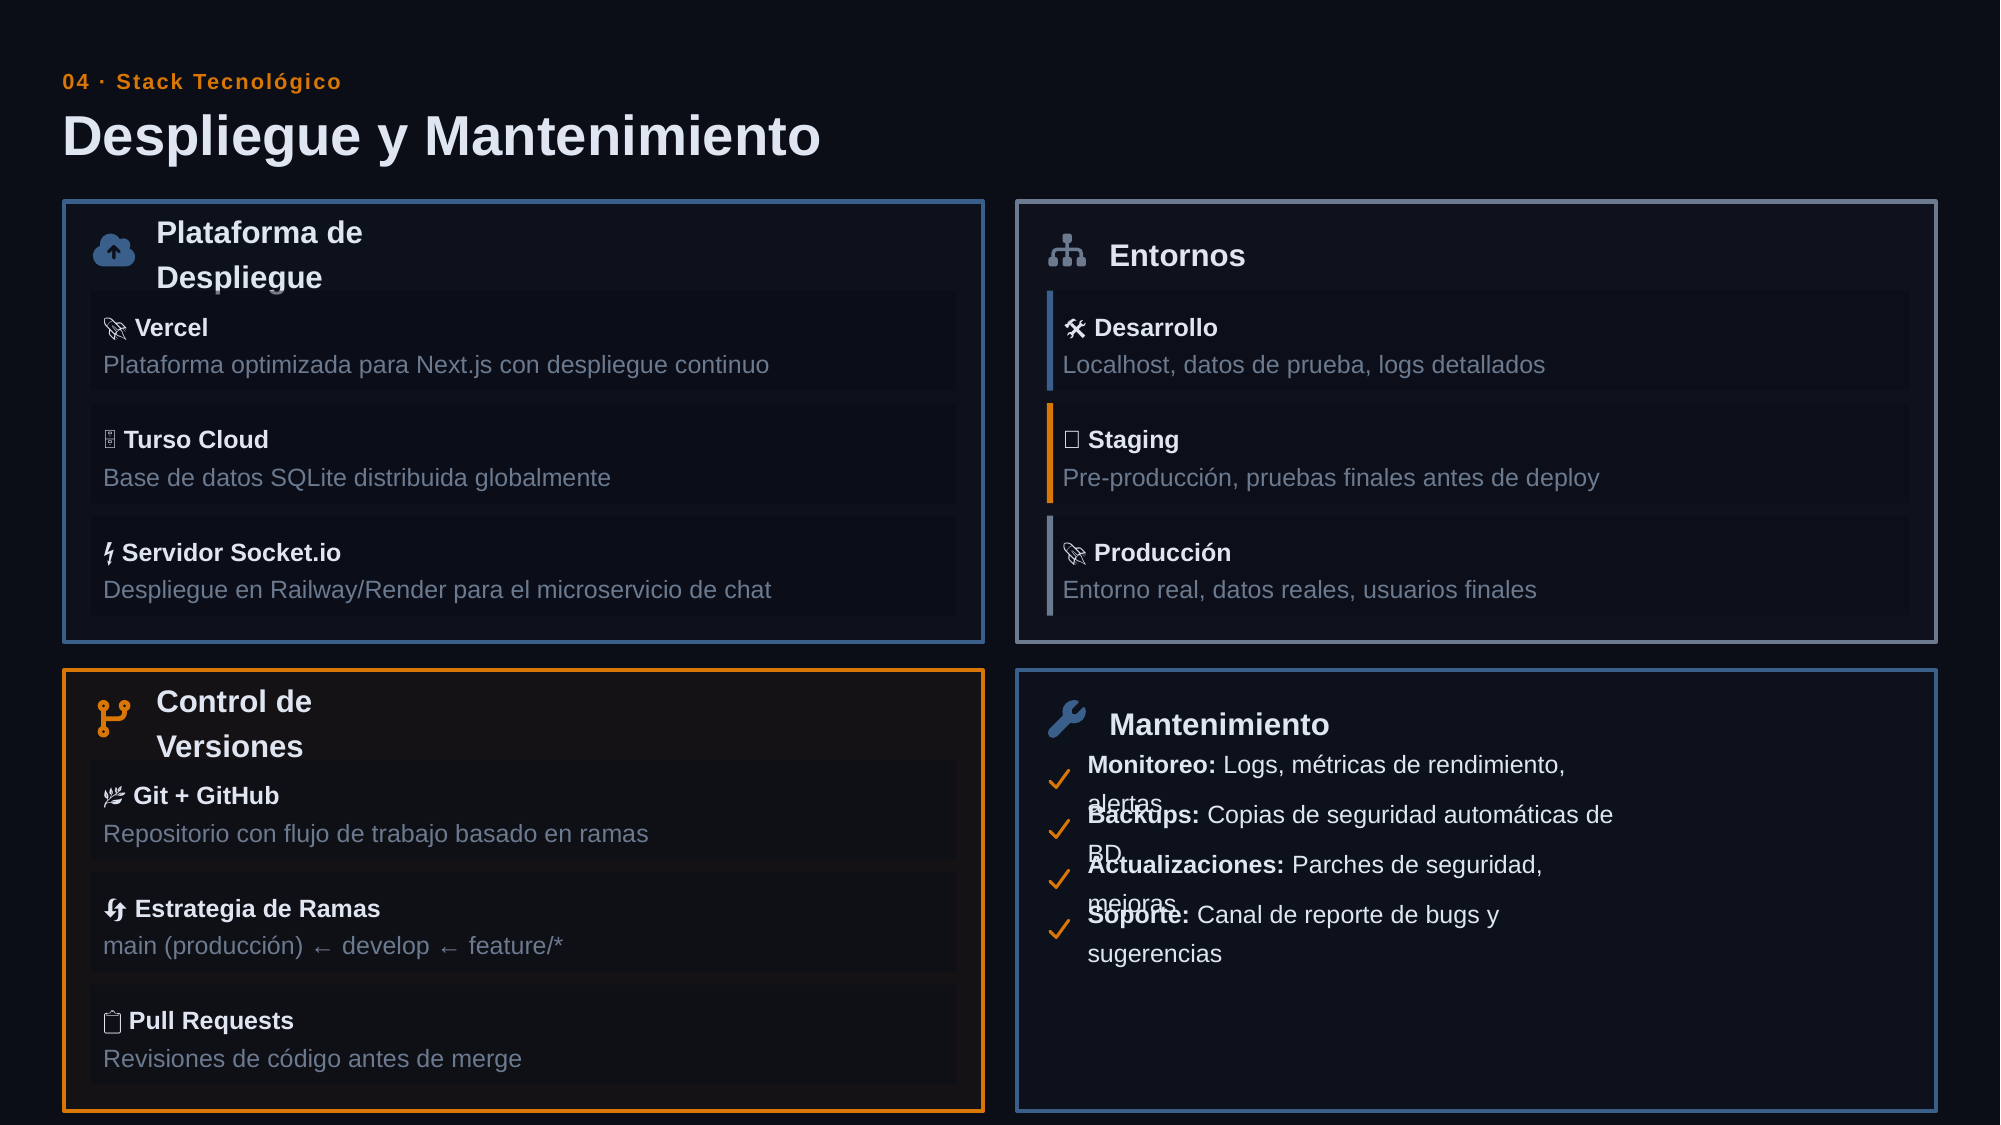

04 · Stack Tecnológico
Despliegue y Mantenimiento

Plataforma de Despliegue
Entornos

🚀 Vercel
🛠️ Desarrollo
Plataforma optimizada para Next.js con despliegue continuo
Localhost, datos de prueba, logs detallados

🗄️ Turso Cloud
🧪 Staging
Base de datos SQLite distribuida globalmente
Pre-producción, pruebas finales antes de deploy

⚡ Servidor Socket.io
🚀 Producción
Despliegue en Railway/Render para el microservicio de chat
Entorno real, datos reales, usuarios finales

Control de Versiones
Mantenimiento

Monitoreo: Logs, métricas de rendimiento, alertas

🌿 Git + GitHub
Repositorio con flujo de trabajo basado en ramas
Backups: Copias de seguridad automáticas de BD

Actualizaciones: Parches de seguridad, mejoras

🔄 Estrategia de Ramas
Soporte: Canal de reporte de bugs y sugerencias

main (producción) ← develop ← feature/*

📋 Pull Requests
Revisiones de código antes de merge